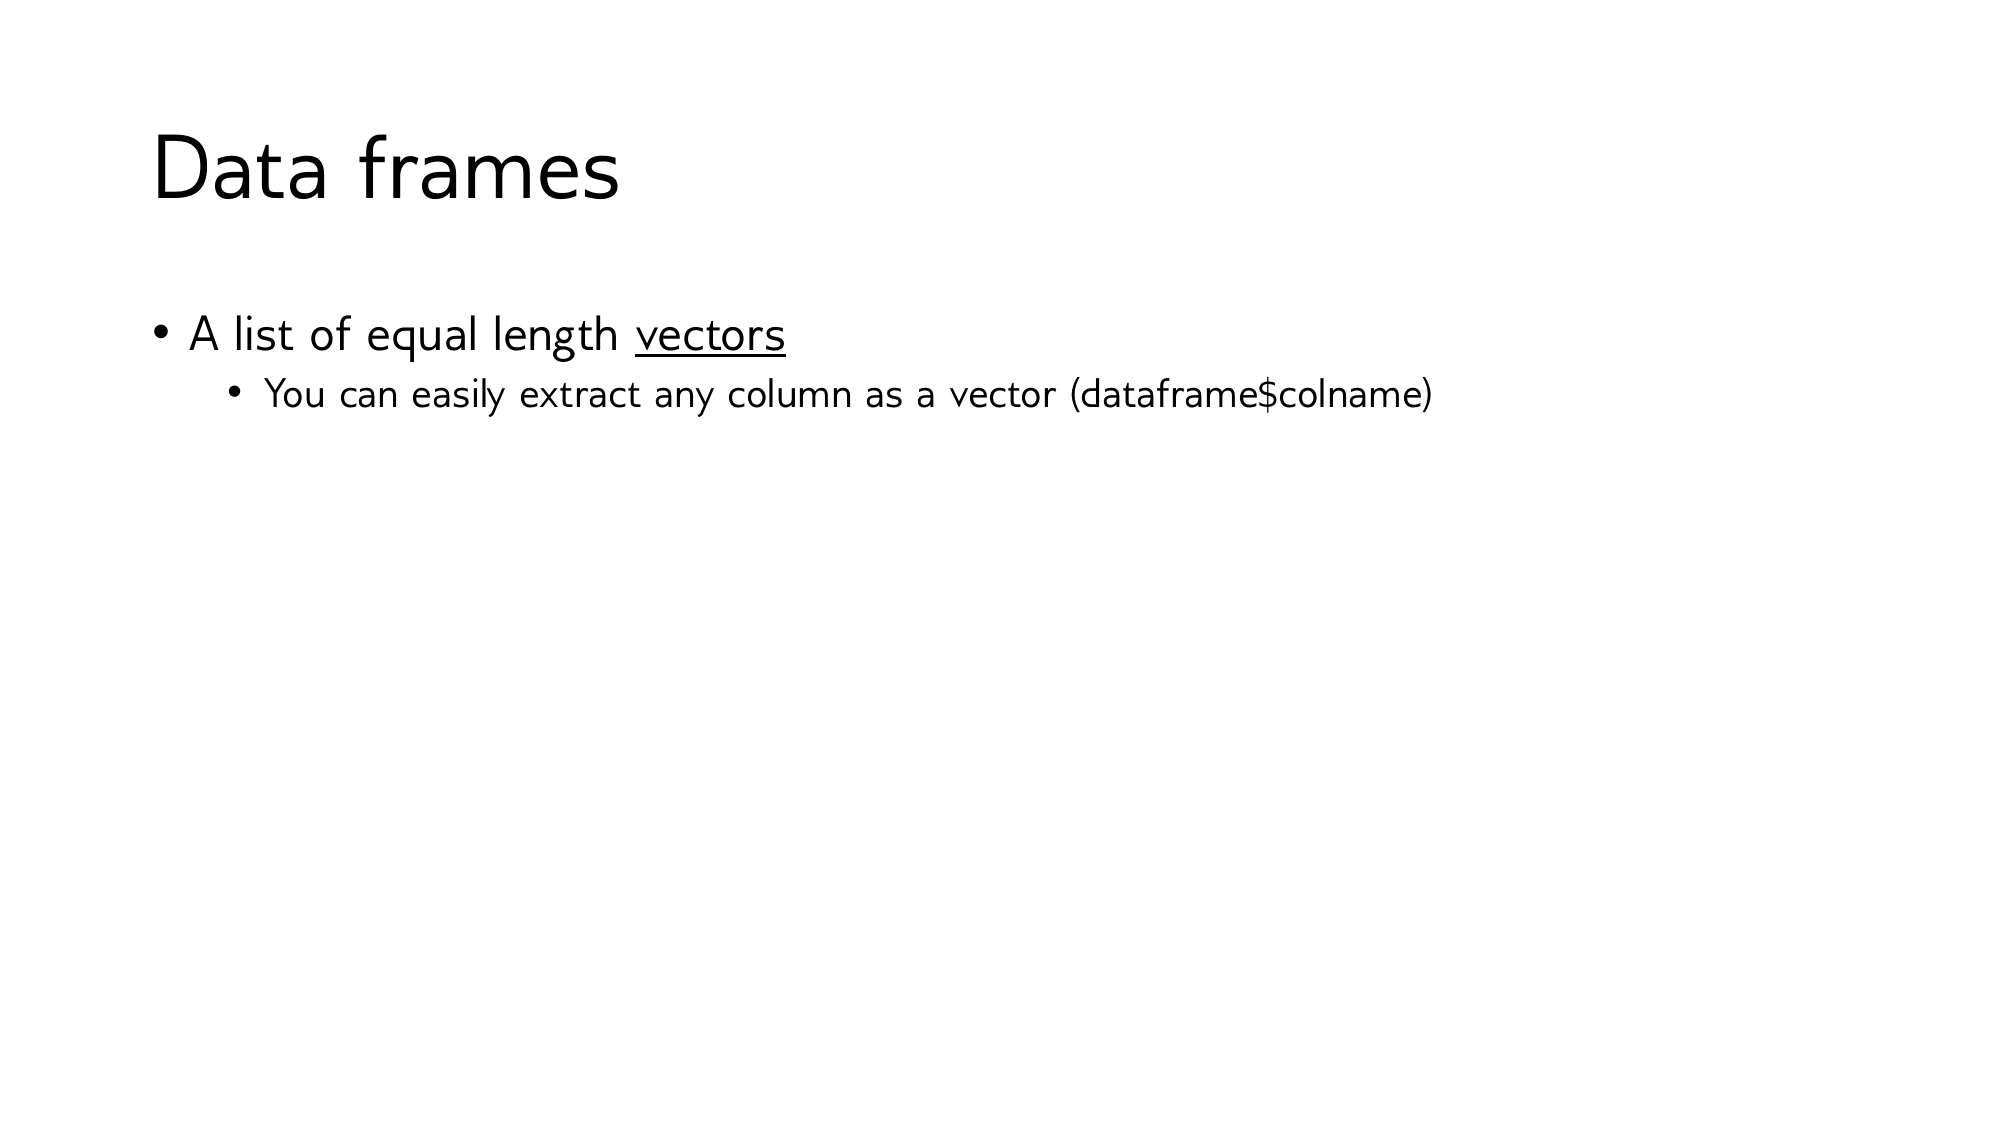

# Data frames
A list of equal length vectors
You can easily extract any column as a vector (dataframe$colname)